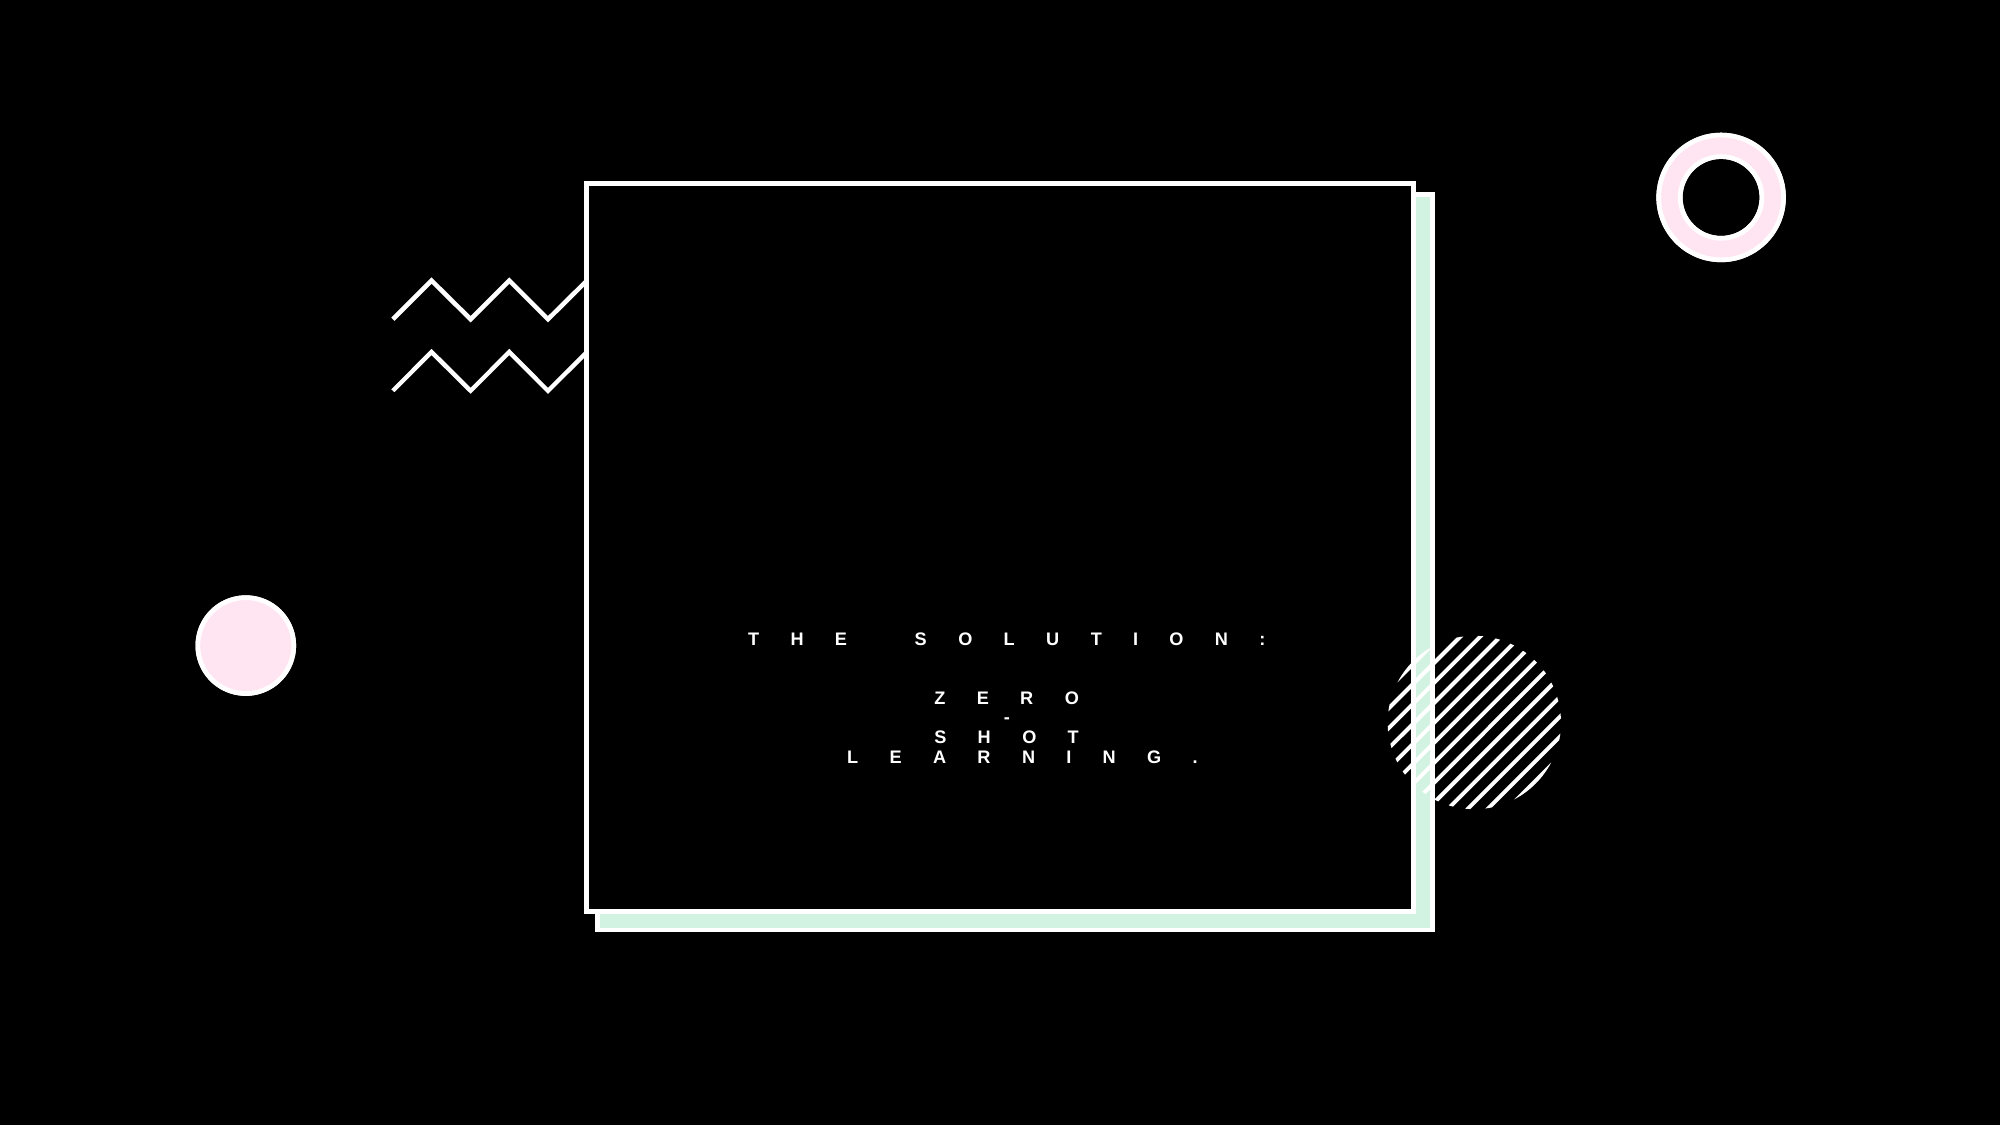

# The solution: zero - shot learning.